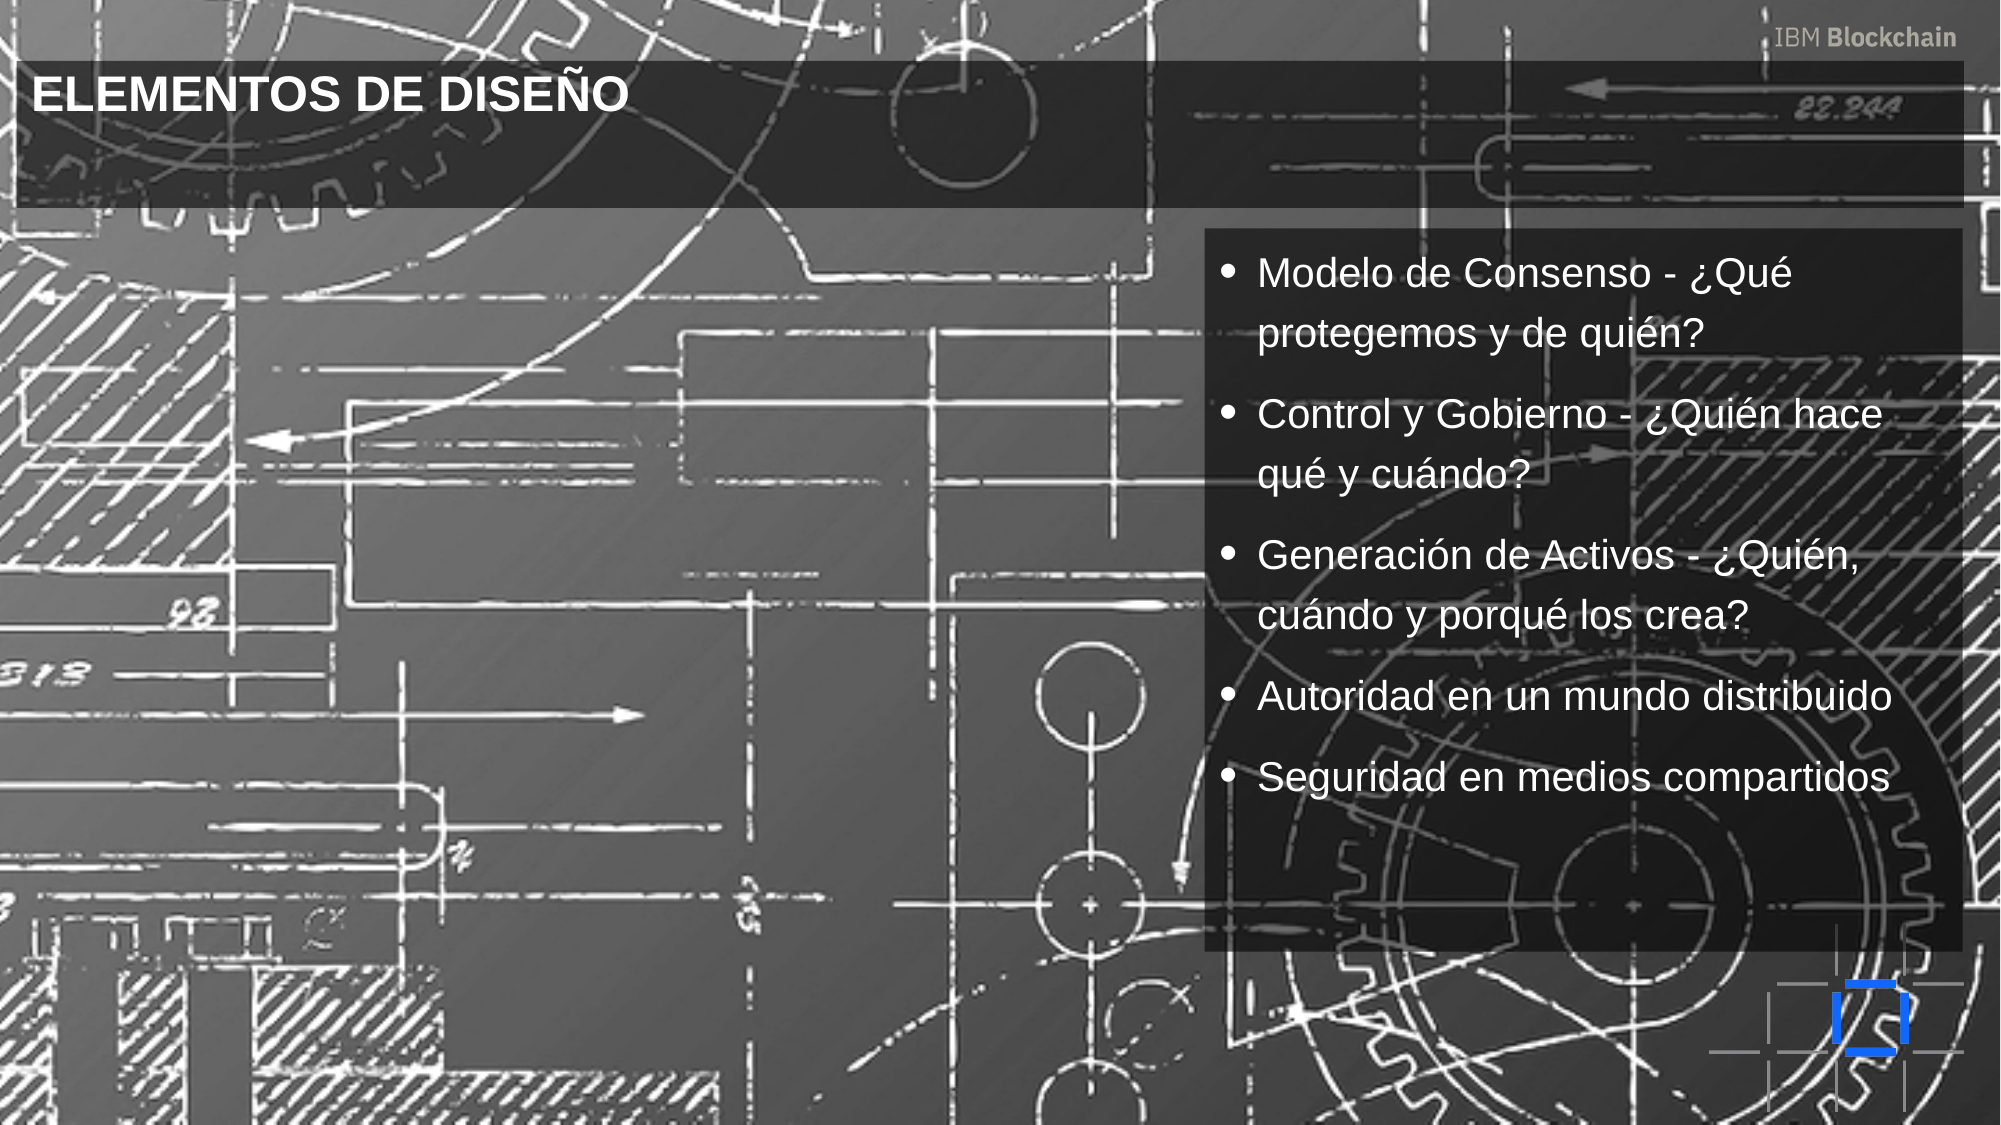

# Elementos de Diseño

Modelo de Consenso - ¿Qué protegemos y de quién?
Control y Gobierno - ¿Quién hace qué y cuándo?
Generación de Activos - ¿Quién, cuándo y porqué los crea?
Autoridad en un mundo distribuido
Seguridad en medios compartidos